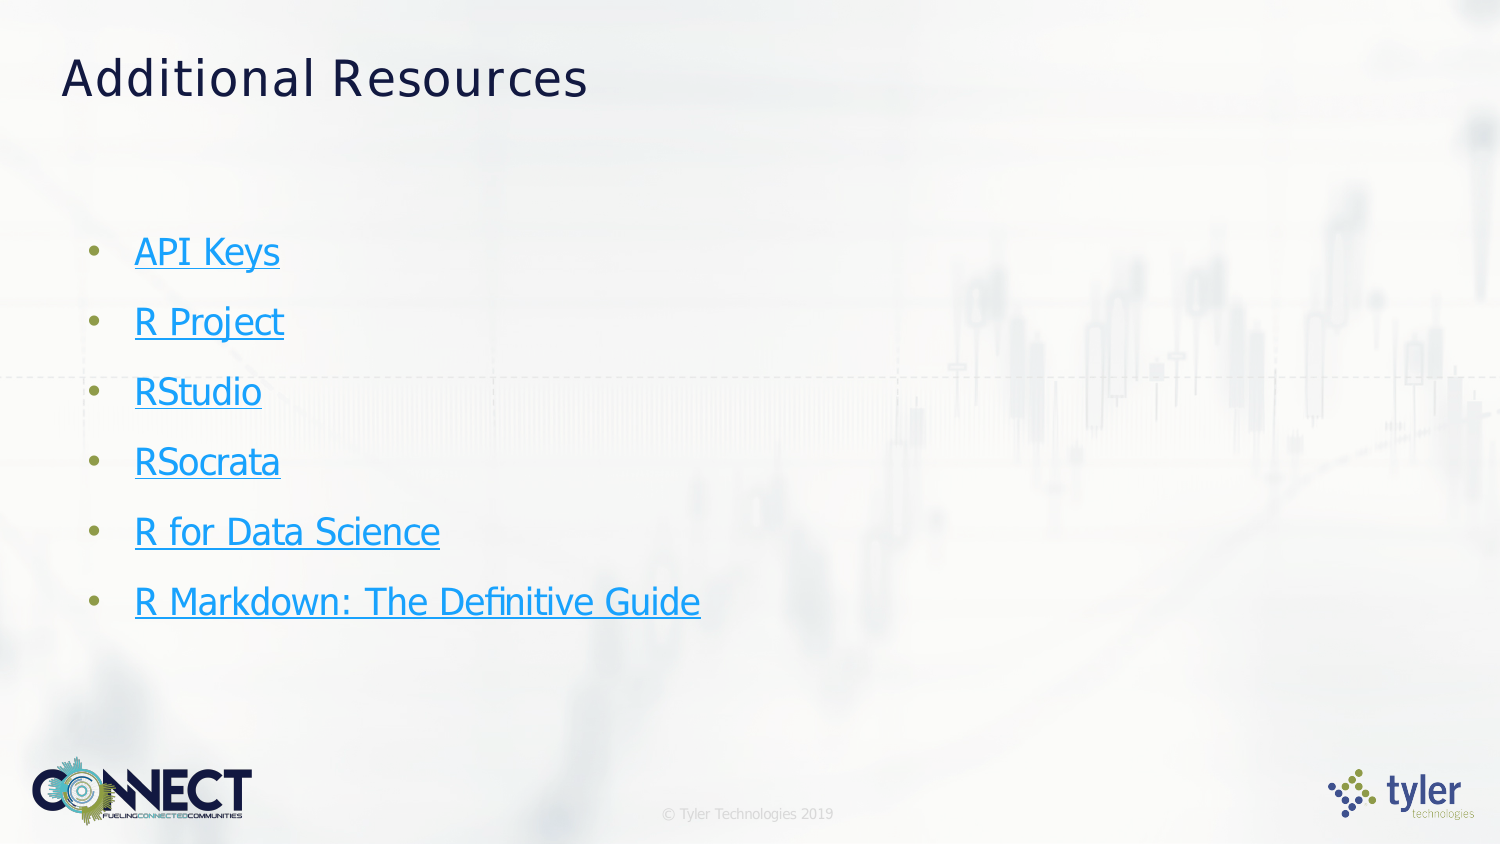

# Additional Resources
API Keys
R Project
RStudio
RSocrata
R for Data Science
R Markdown: The Definitive Guide